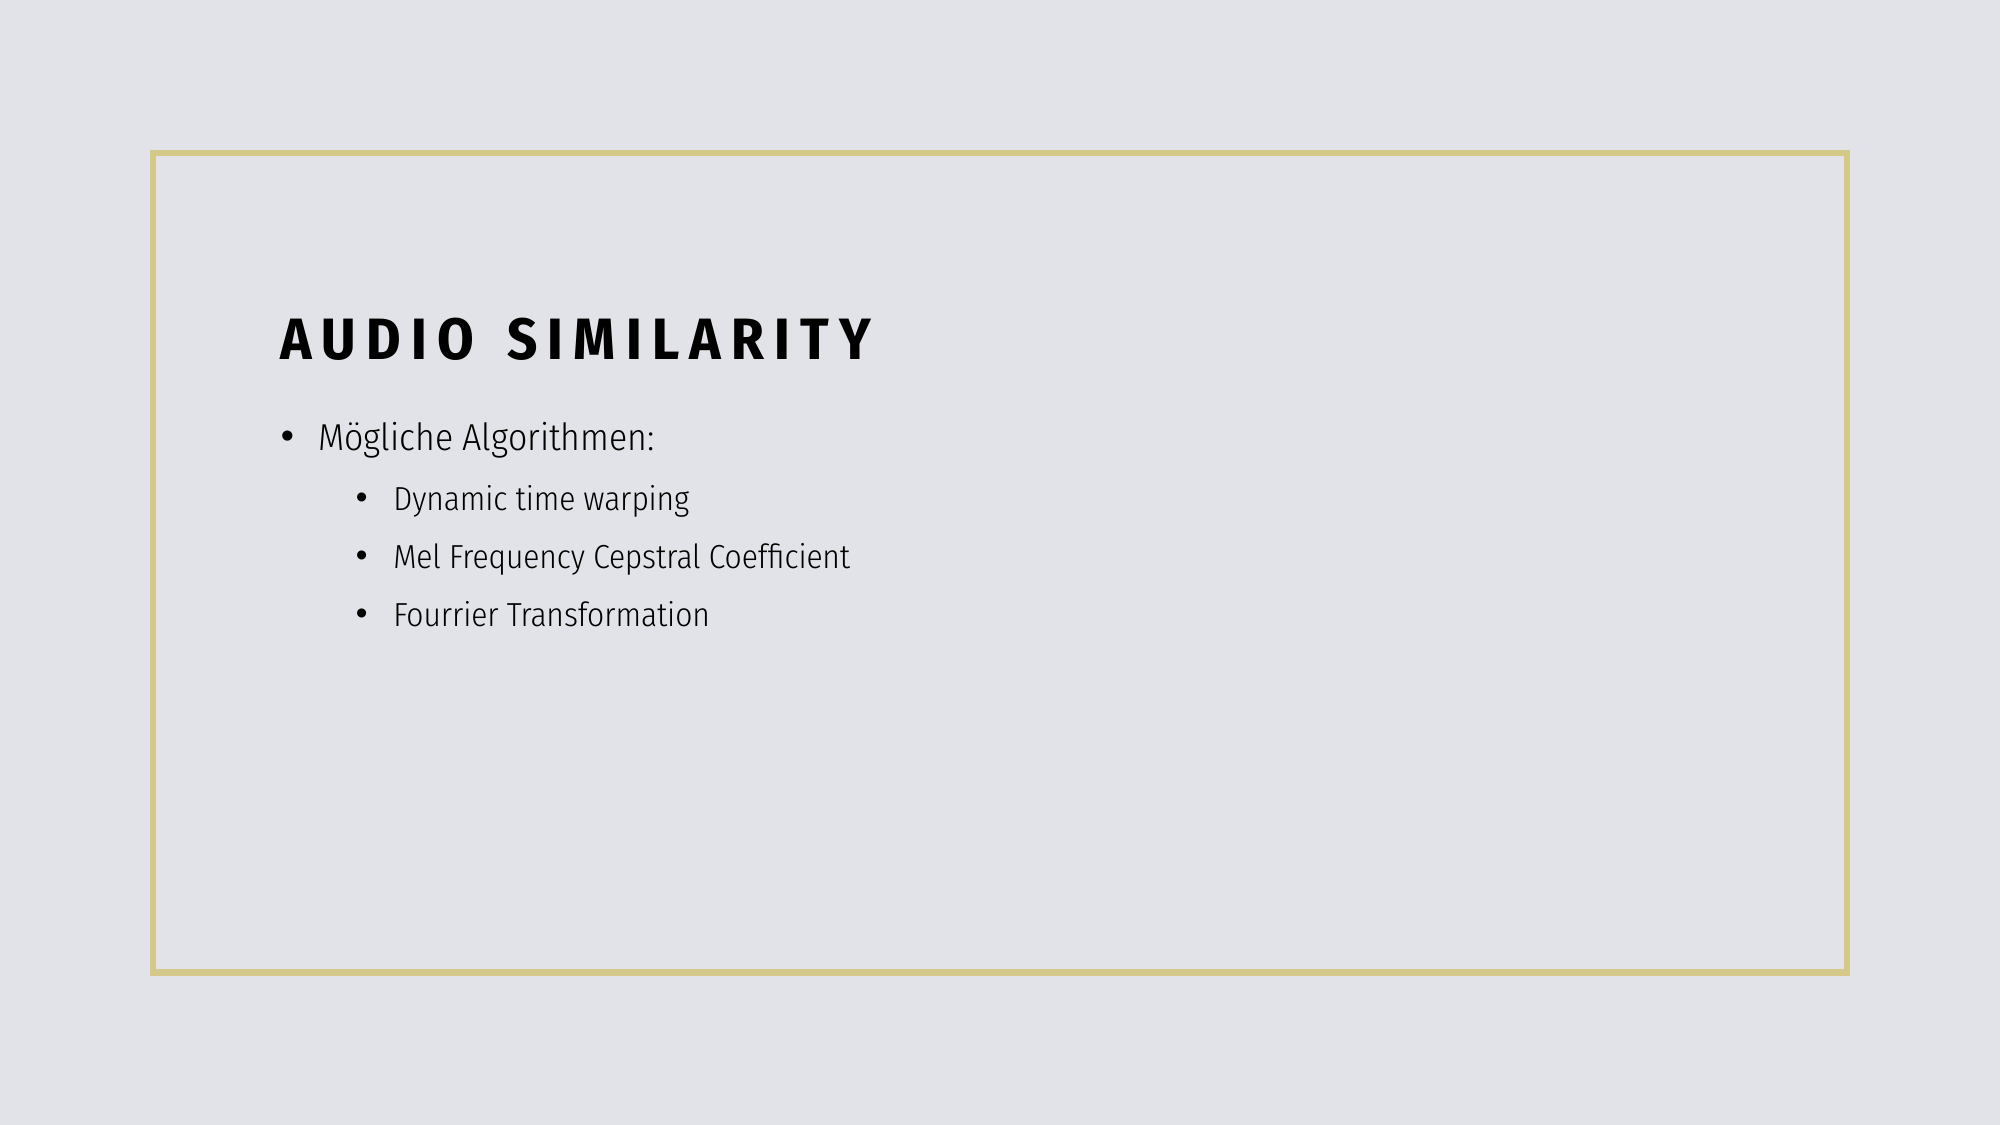

# Audio Similarity
Mögliche Algorithmen:
Dynamic time warping
Mel Frequency Cepstral Coefficient
Fourrier Transformation